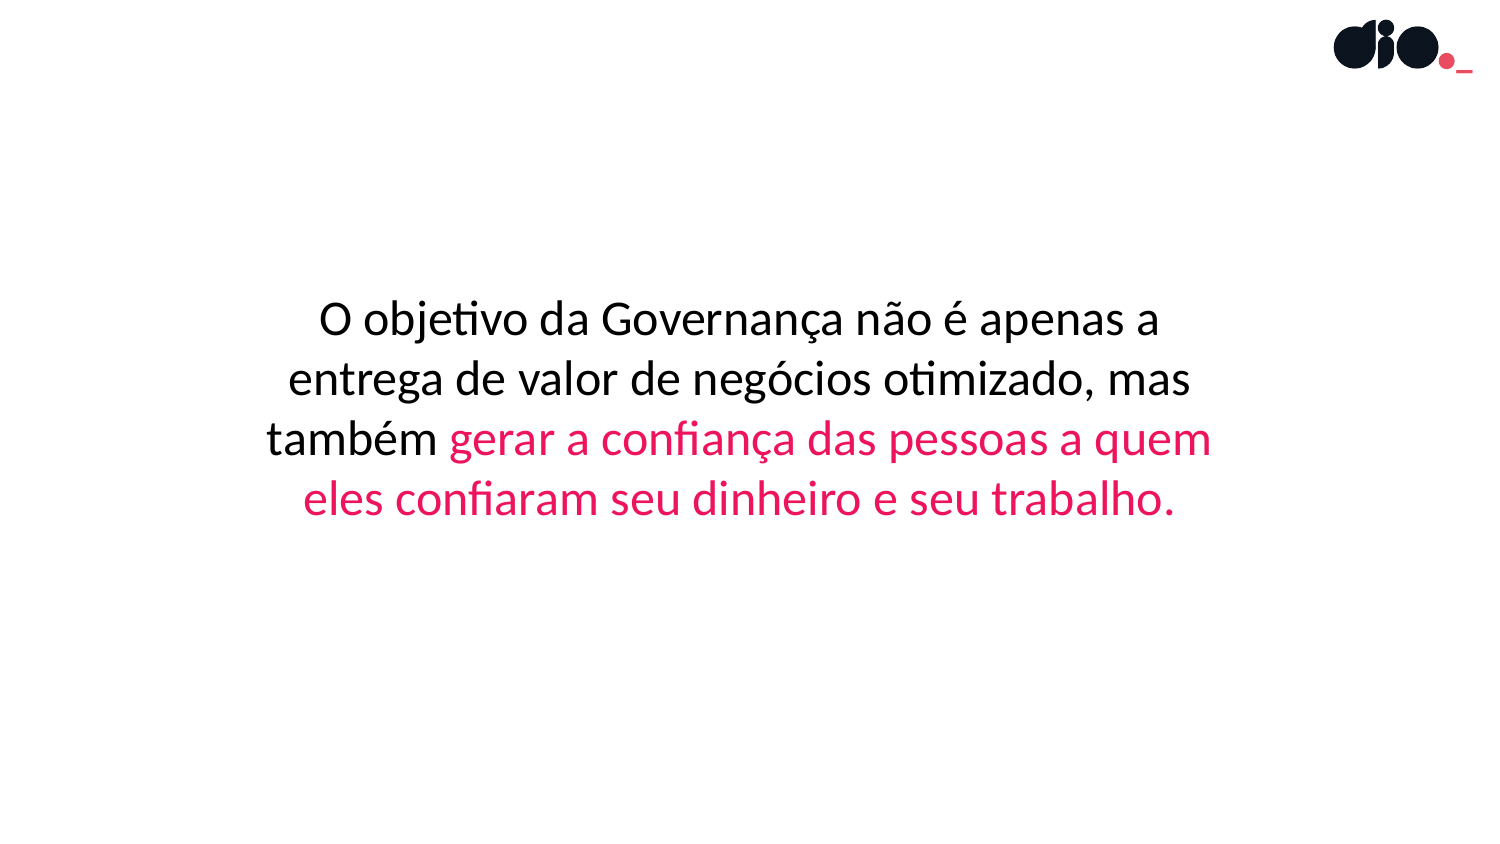

O objetivo da Governança não é apenas a entrega de valor de negócios otimizado, mas também gerar a confiança das pessoas a quem eles confiaram seu dinheiro e seu trabalho.